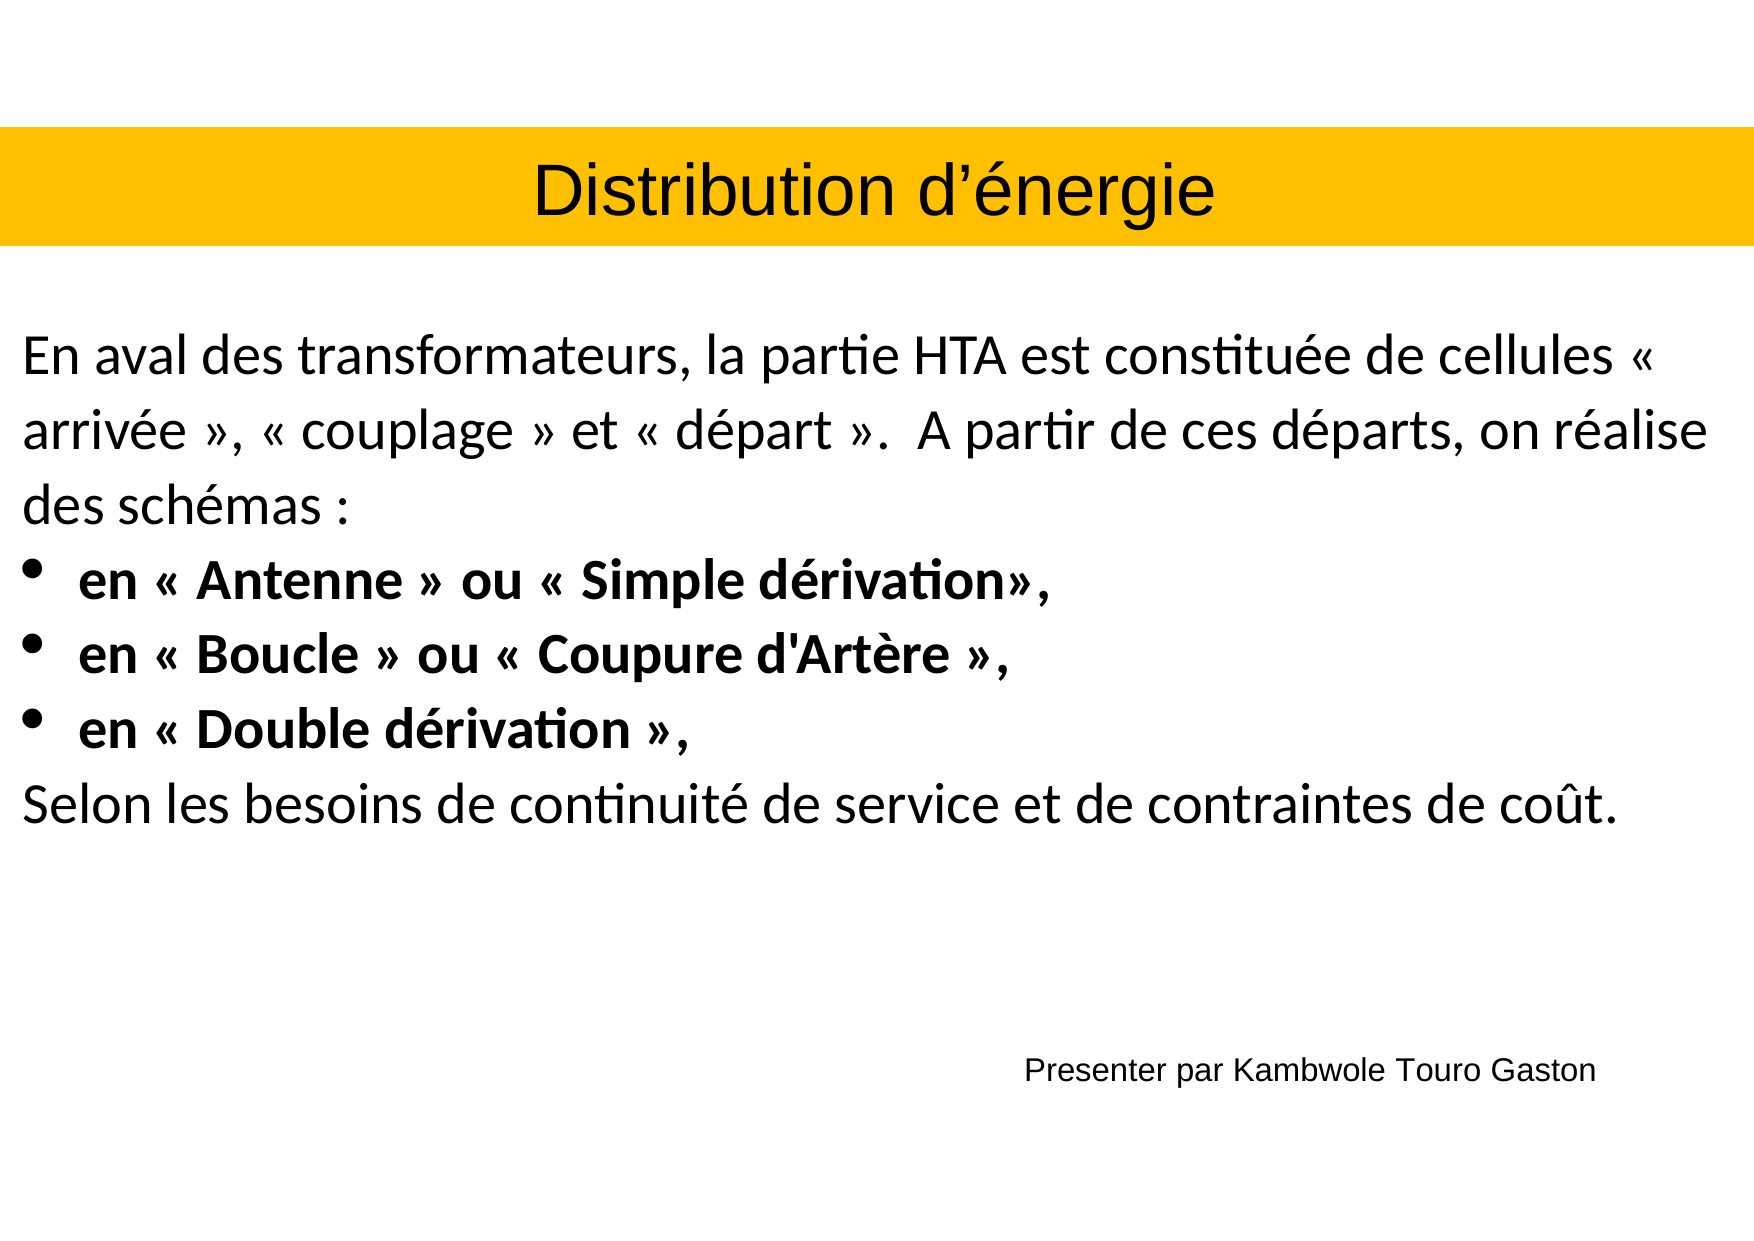

Distribution d’énergie
En aval des transformateurs, la partie HTA est constituée de cellules « arrivée », « couplage » et « départ ».  A partir de ces départs, on réalise des schémas :
en « Antenne » ou « Simple dérivation»,
en « Boucle » ou « Coupure d'Artère »,
en « Double dérivation »,
Selon les besoins de continuité de service et de contraintes de coût.
Presenter par Kambwole Touro Gaston